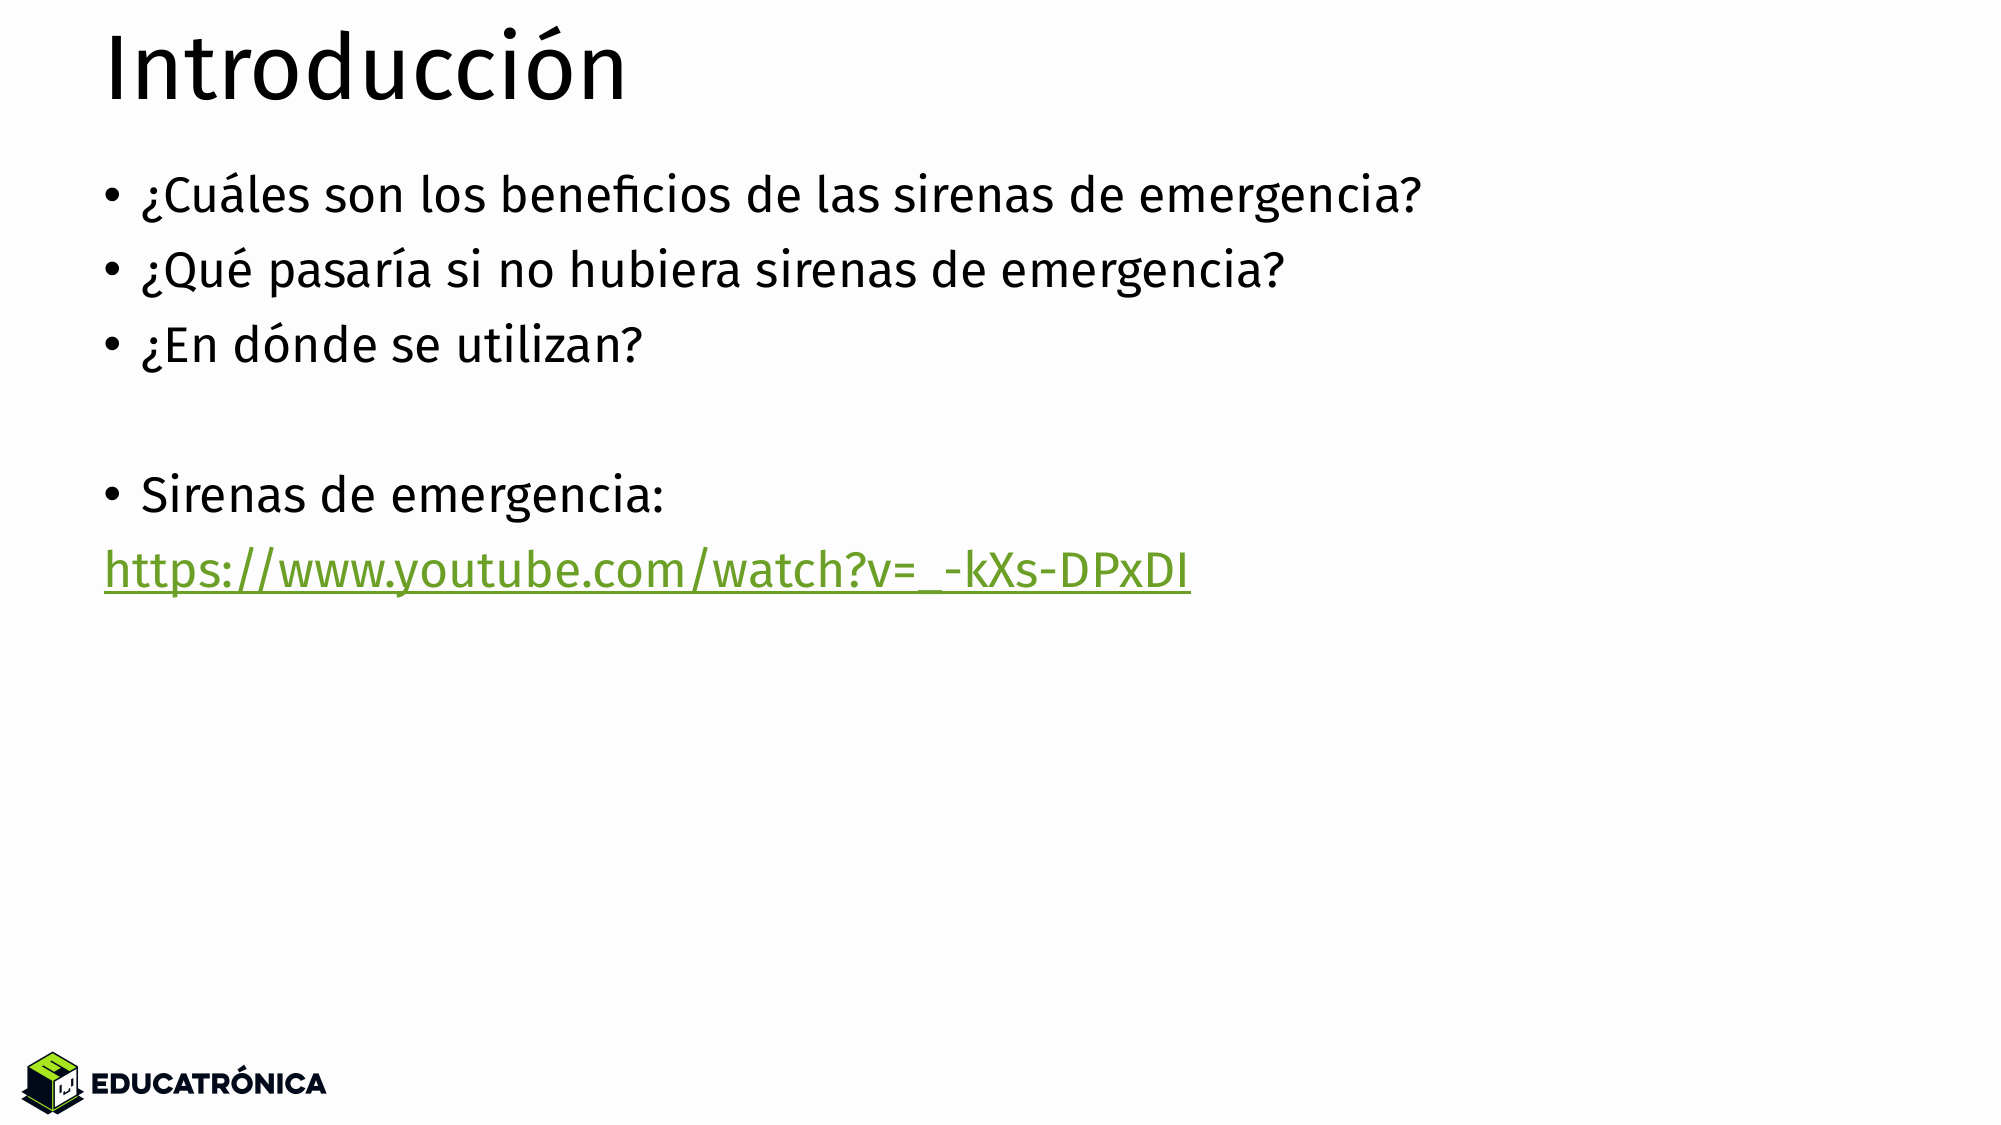

# Introducción
¿Cuáles son los beneficios de las sirenas de emergencia?
¿Qué pasaría si no hubiera sirenas de emergencia?
¿En dónde se utilizan?

Sirenas de emergencia:
https://www.youtube.com/watch?v=_-kXs-DPxDI